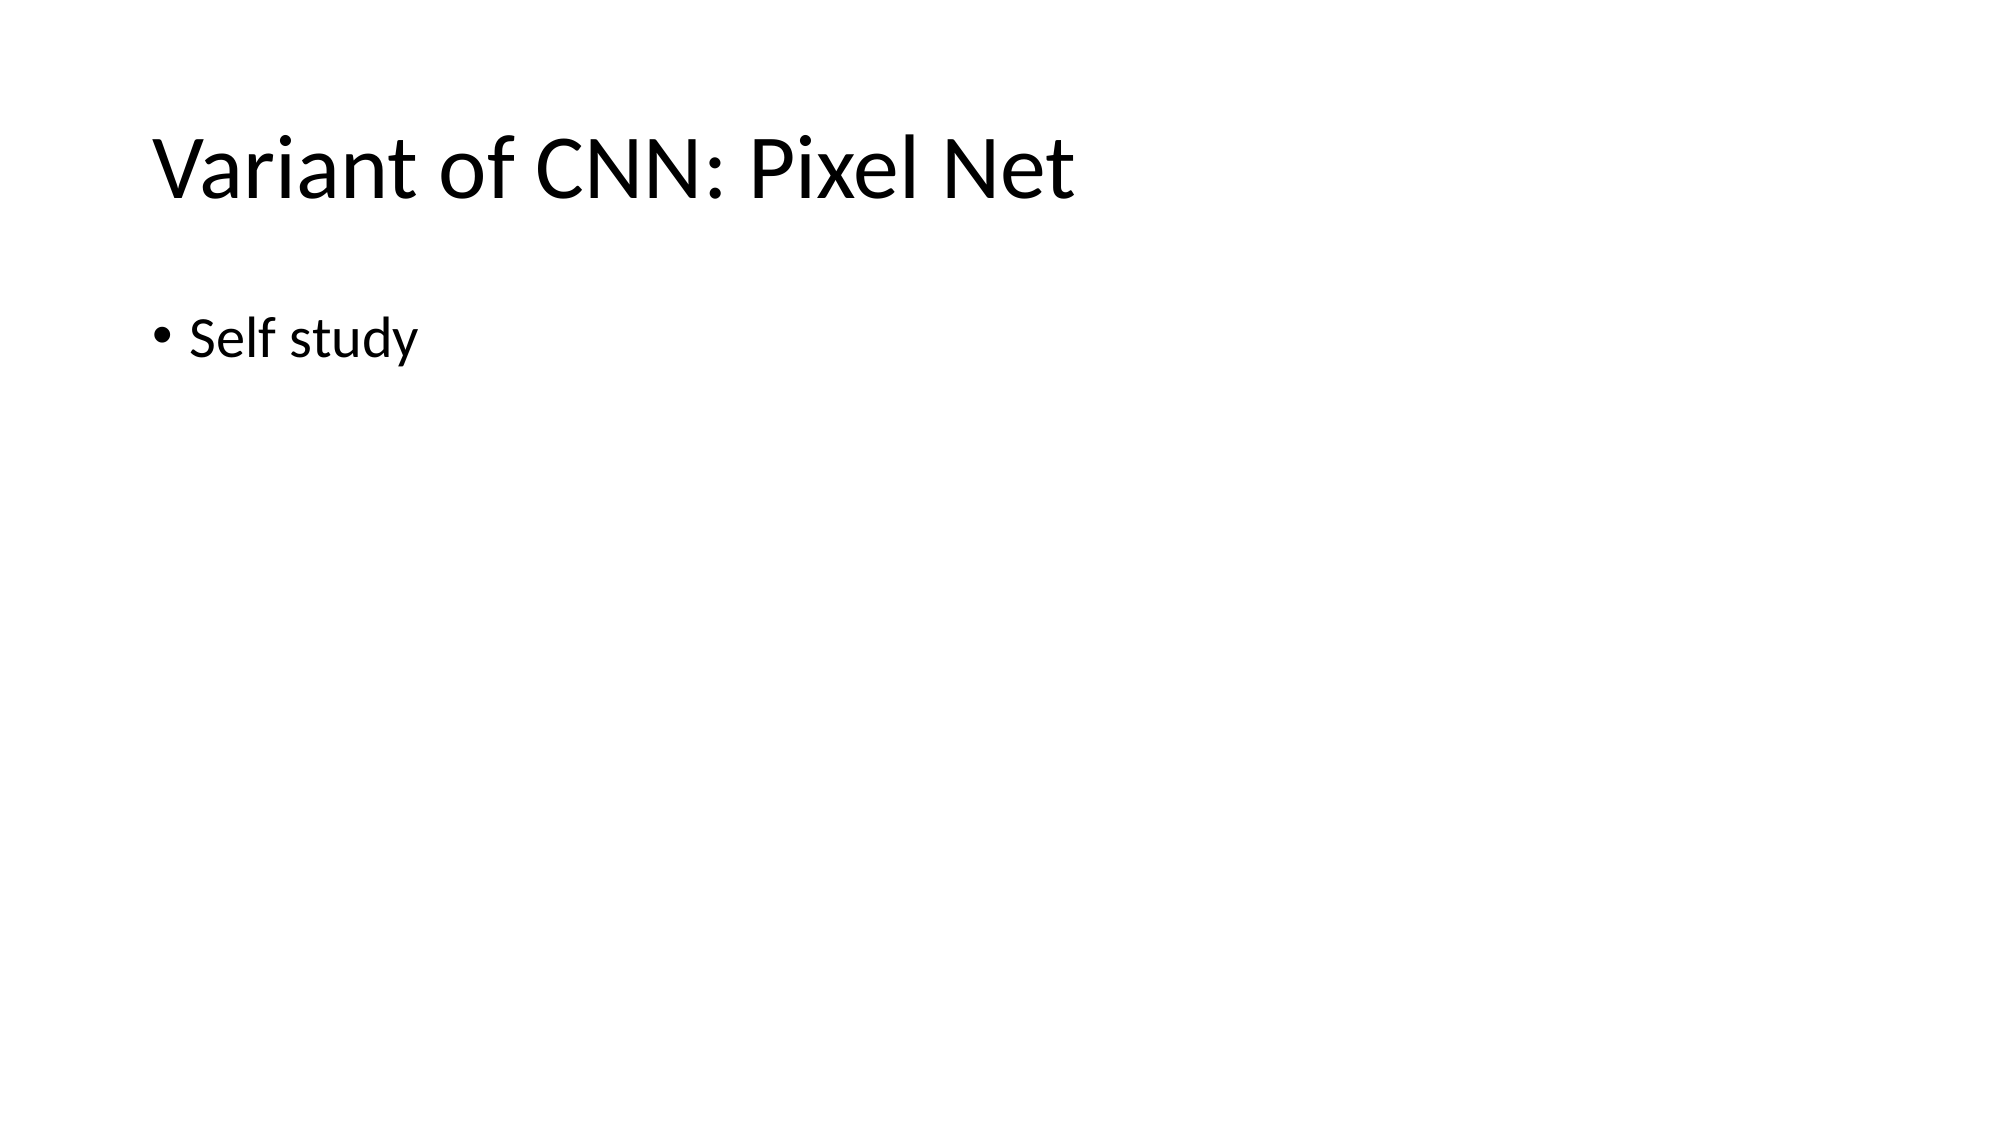

# Variant of CNN: Pixel Net
Self study